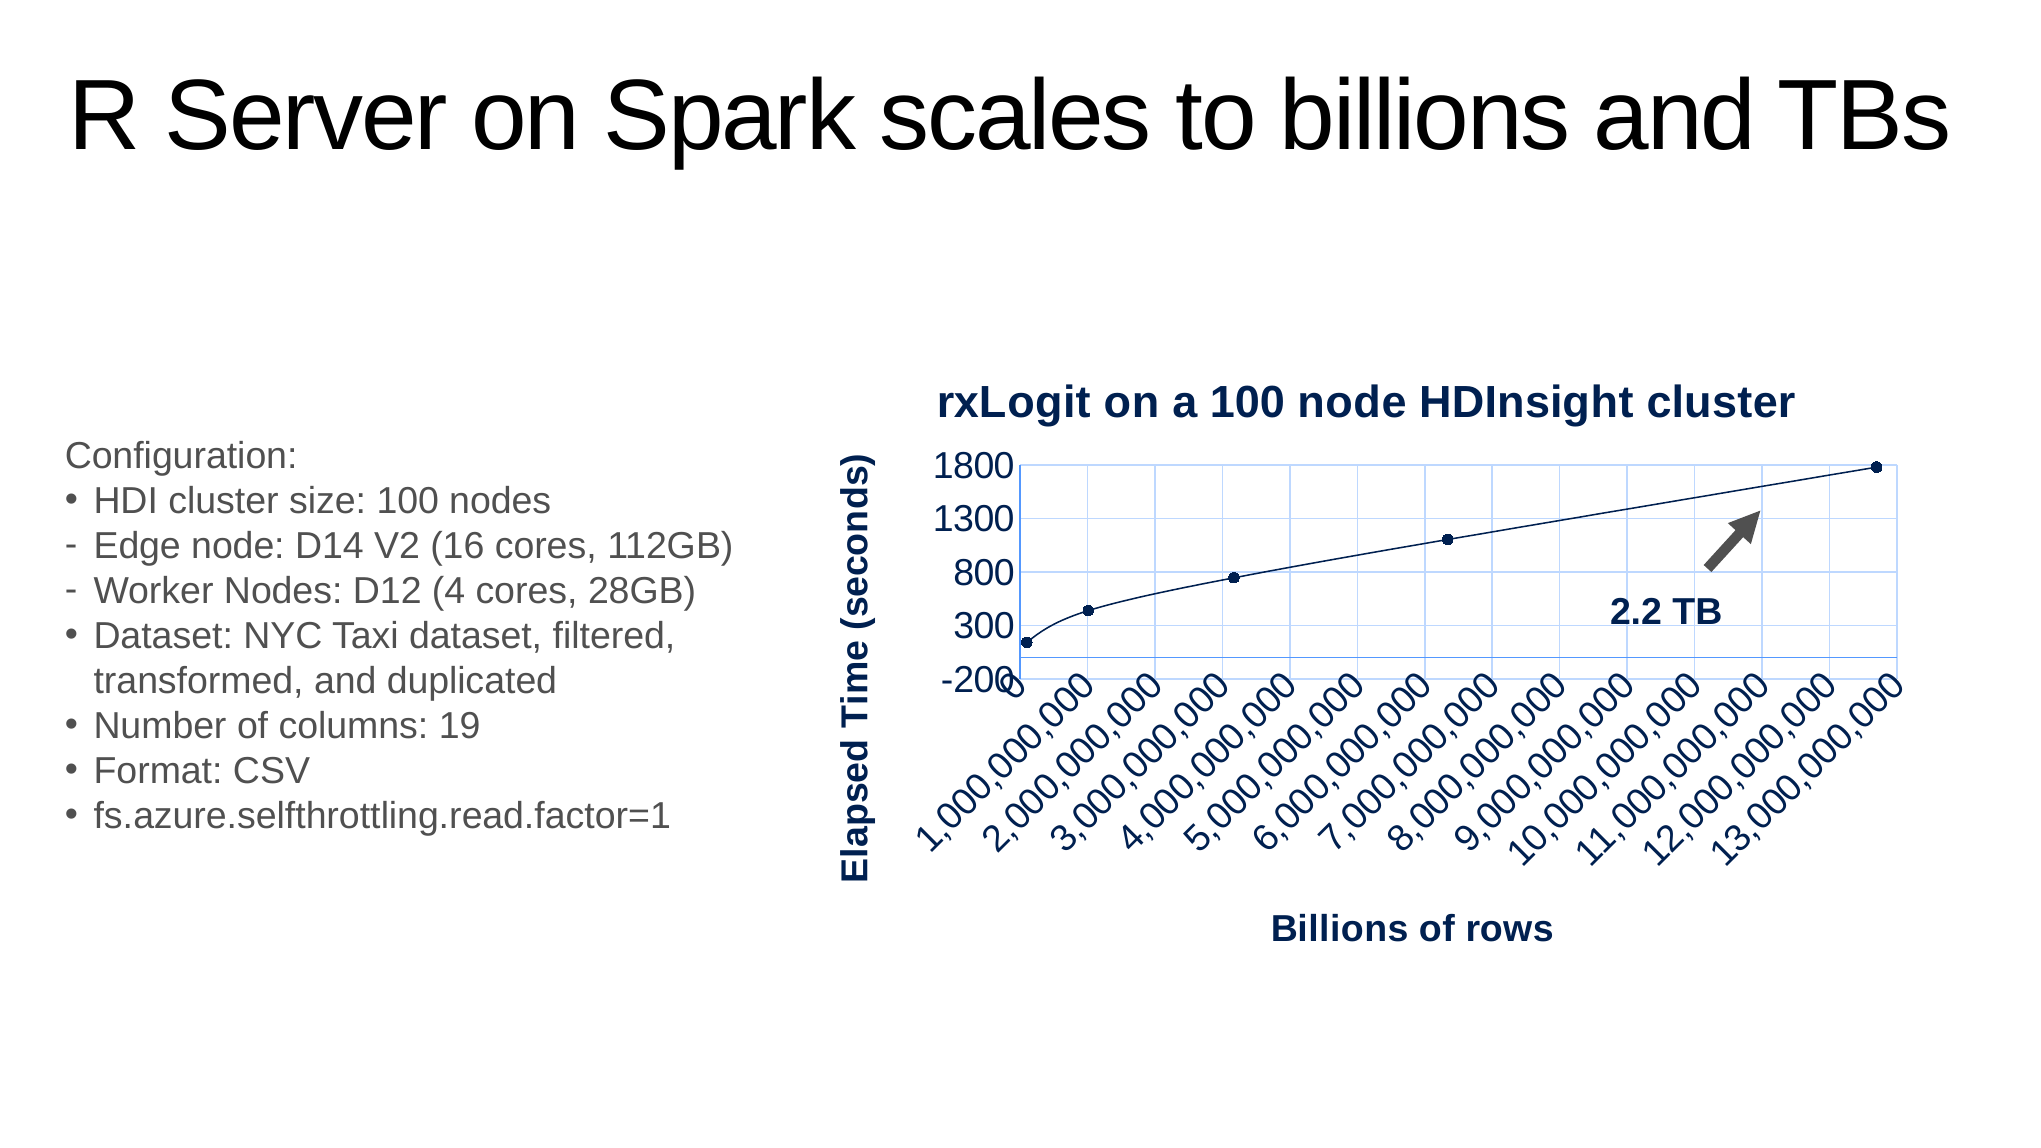

# R Server on Spark scales to billions and TBs

### Chart: rxLogit on a 100 node HDInsight cluster

| Category | Median Time |
|---|---|
2.2 TB
Configuration:
HDI cluster size: 100 nodes
Edge node: D14 V2 (16 cores, 112GB)
Worker Nodes: D12 (4 cores, 28GB)
Dataset: NYC Taxi dataset, filtered, transformed, and duplicated
Number of columns: 19
Format: CSV
fs.azure.selfthrottling.read.factor=1